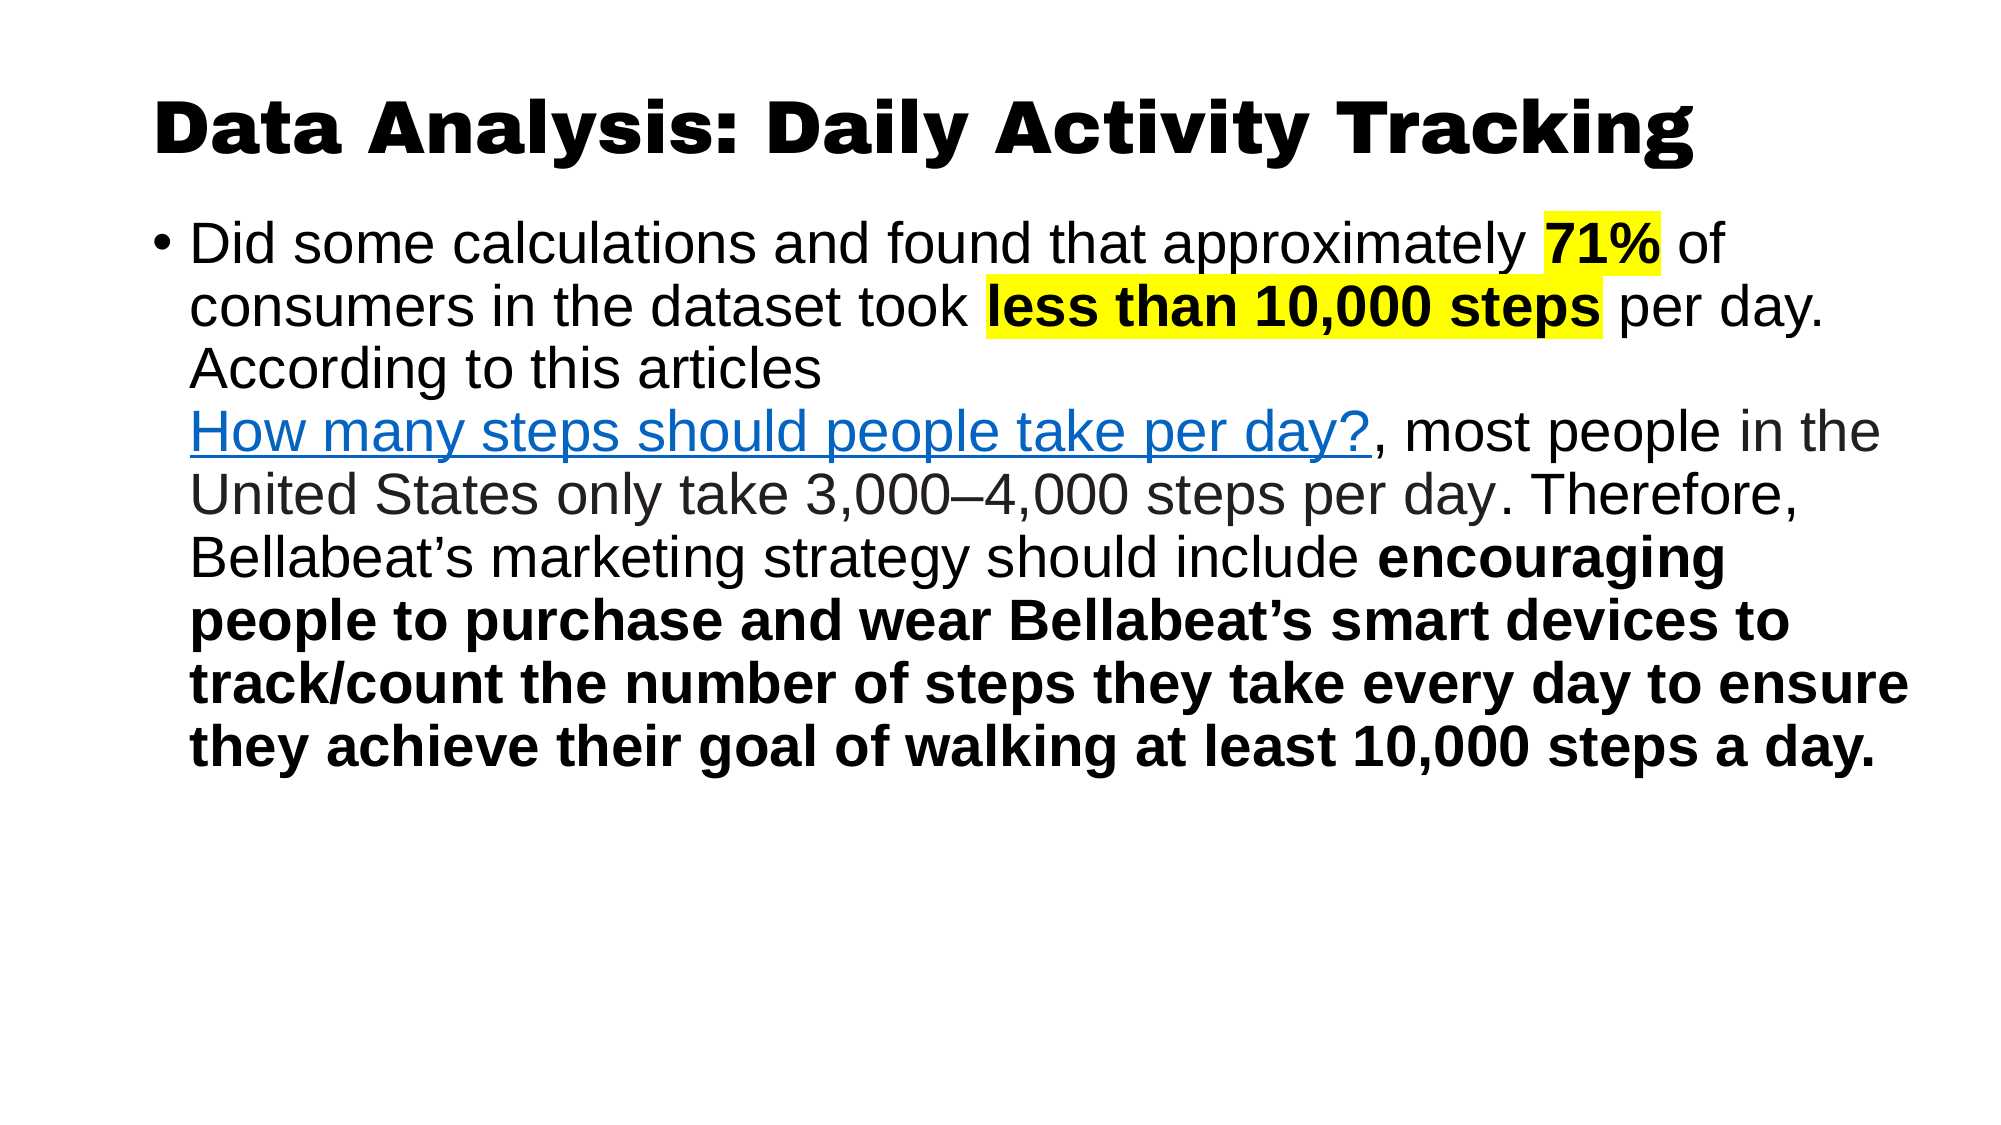

# Data Analysis: Daily Activity Tracking
Did some calculations and found that approximately 71% of consumers in the dataset took less than 10,000 steps per day. According to this articles How many steps should people take per day?, most people in the United States only take 3,000–4,000 steps per day. Therefore, Bellabeat’s marketing strategy should include encouraging people to purchase and wear Bellabeat’s smart devices to track/count the number of steps they take every day to ensure they achieve their goal of walking at least 10,000 steps a day.